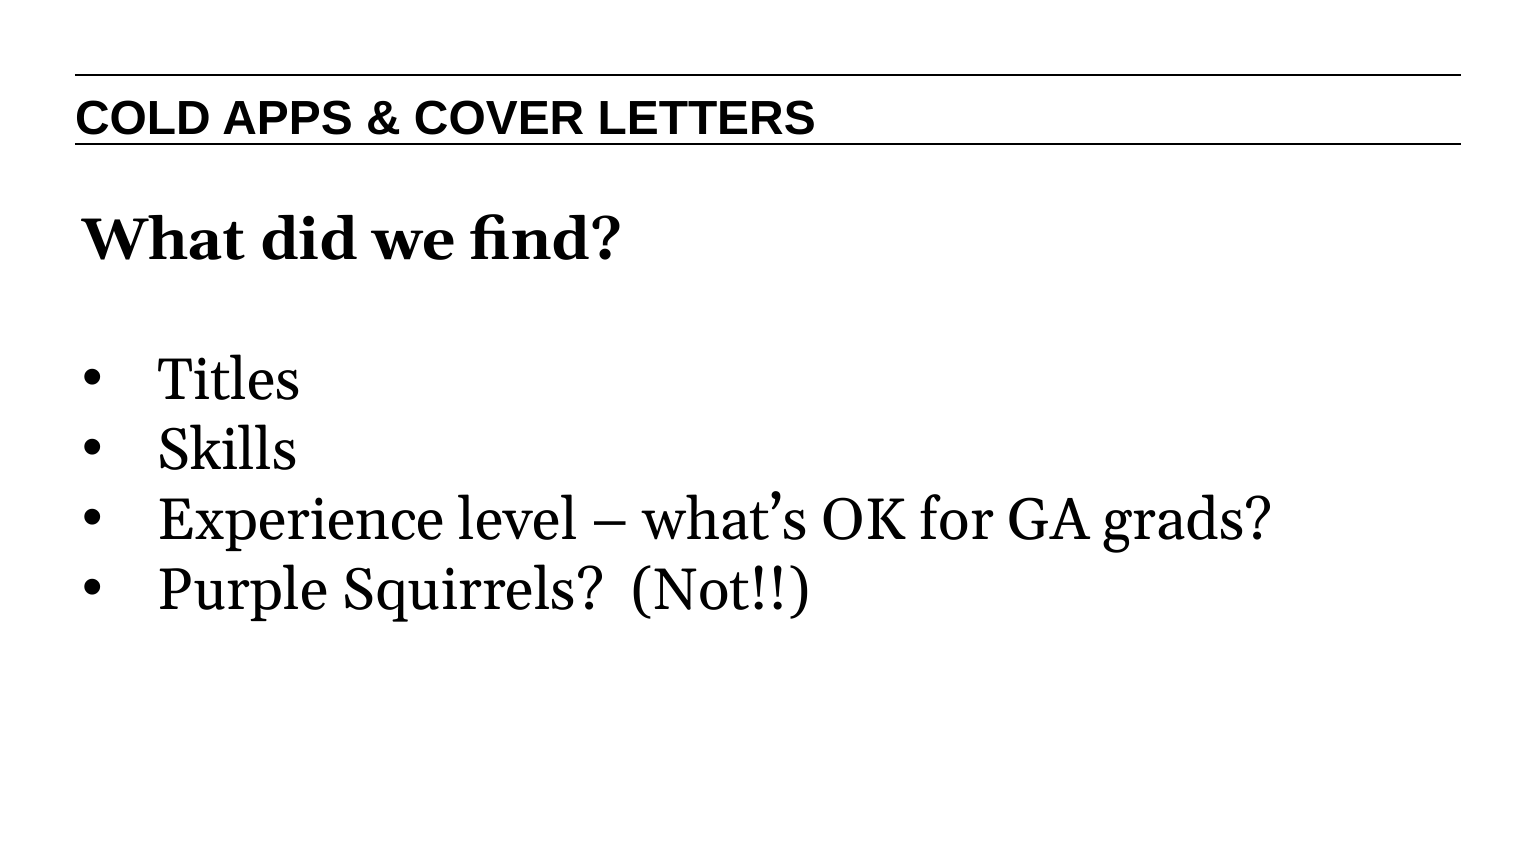

COLD APPS & COVER LETTERS
What did we find?

Titles
Skills
Experience level – what’s OK for GA grads?
Purple Squirrels?  (Not!!)